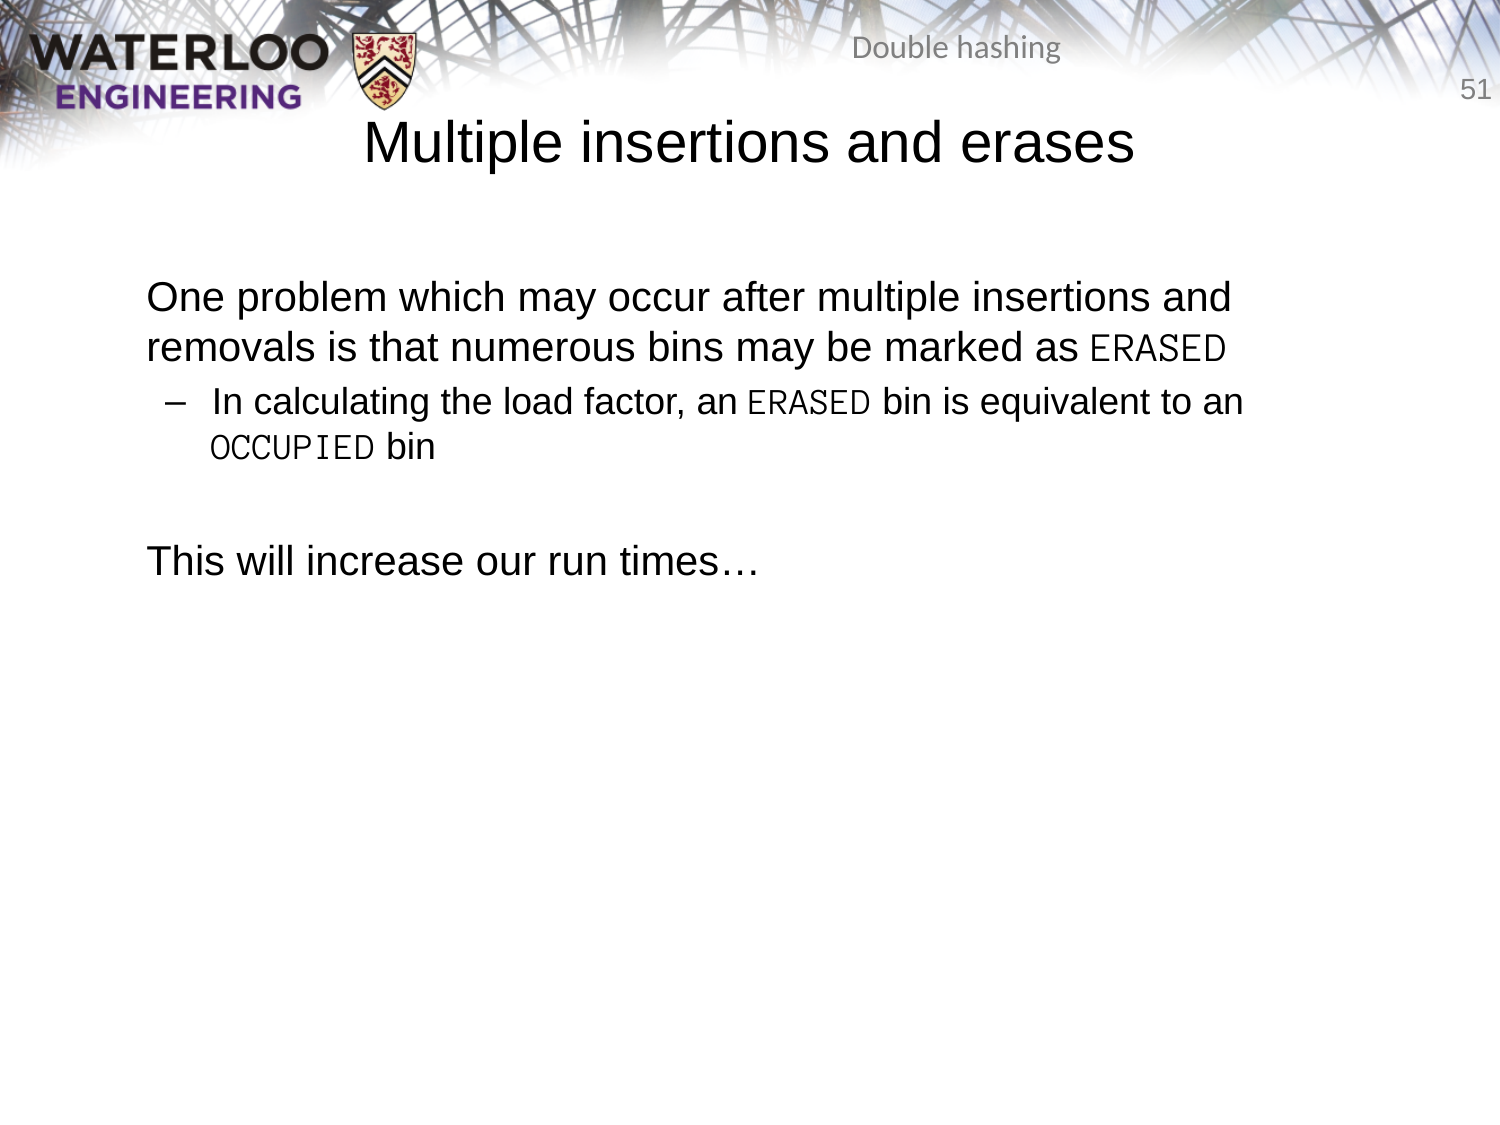

# Multiple insertions and erases
	One problem which may occur after multiple insertions and removals is that numerous bins may be marked as ERASED
In calculating the load factor, an ERASED bin is equivalent to an OCCUPIED bin

	This will increase our run times…